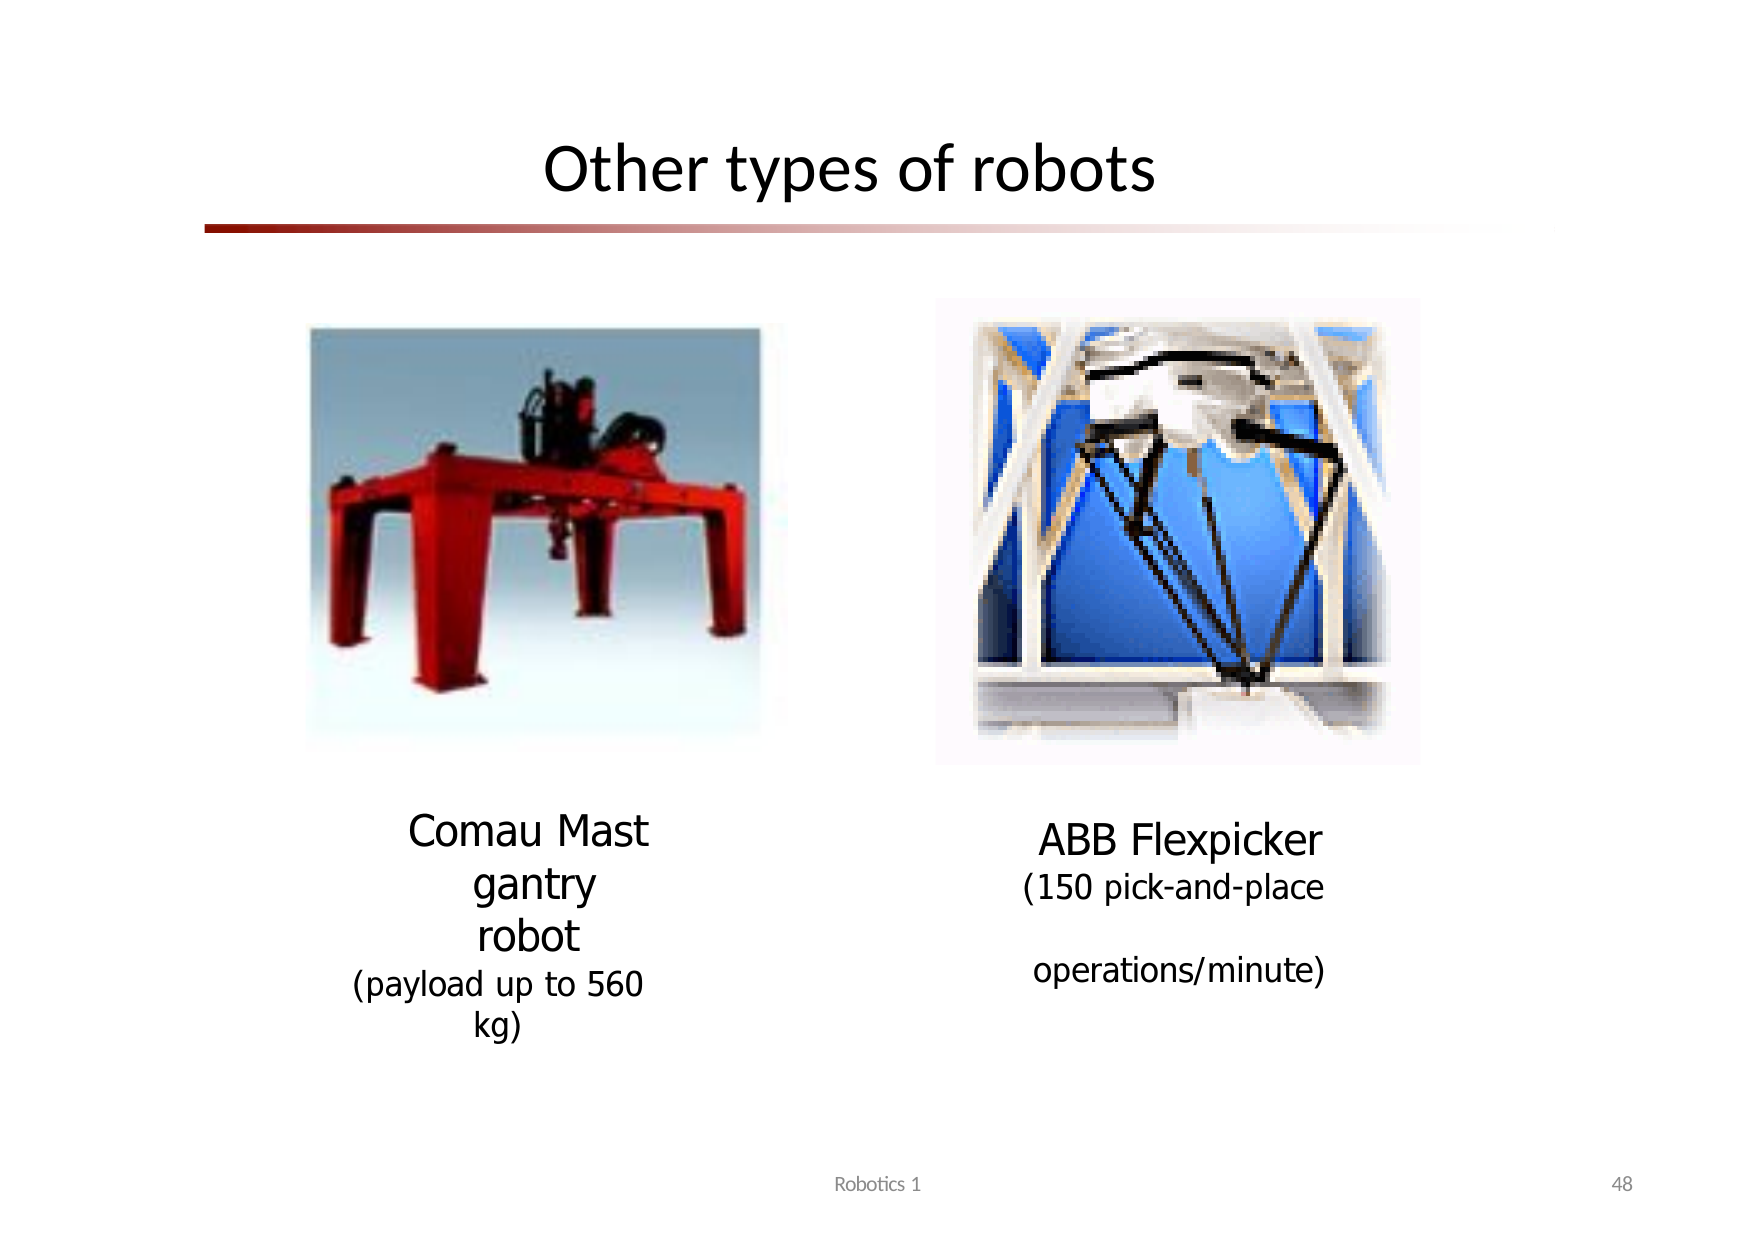

# Other types of robots

Comau Mast  gantry robot
(payload up to 560 kg)
ABB Flexpicker
(150 pick-and-place  operations/minute)
Robotics 1
48